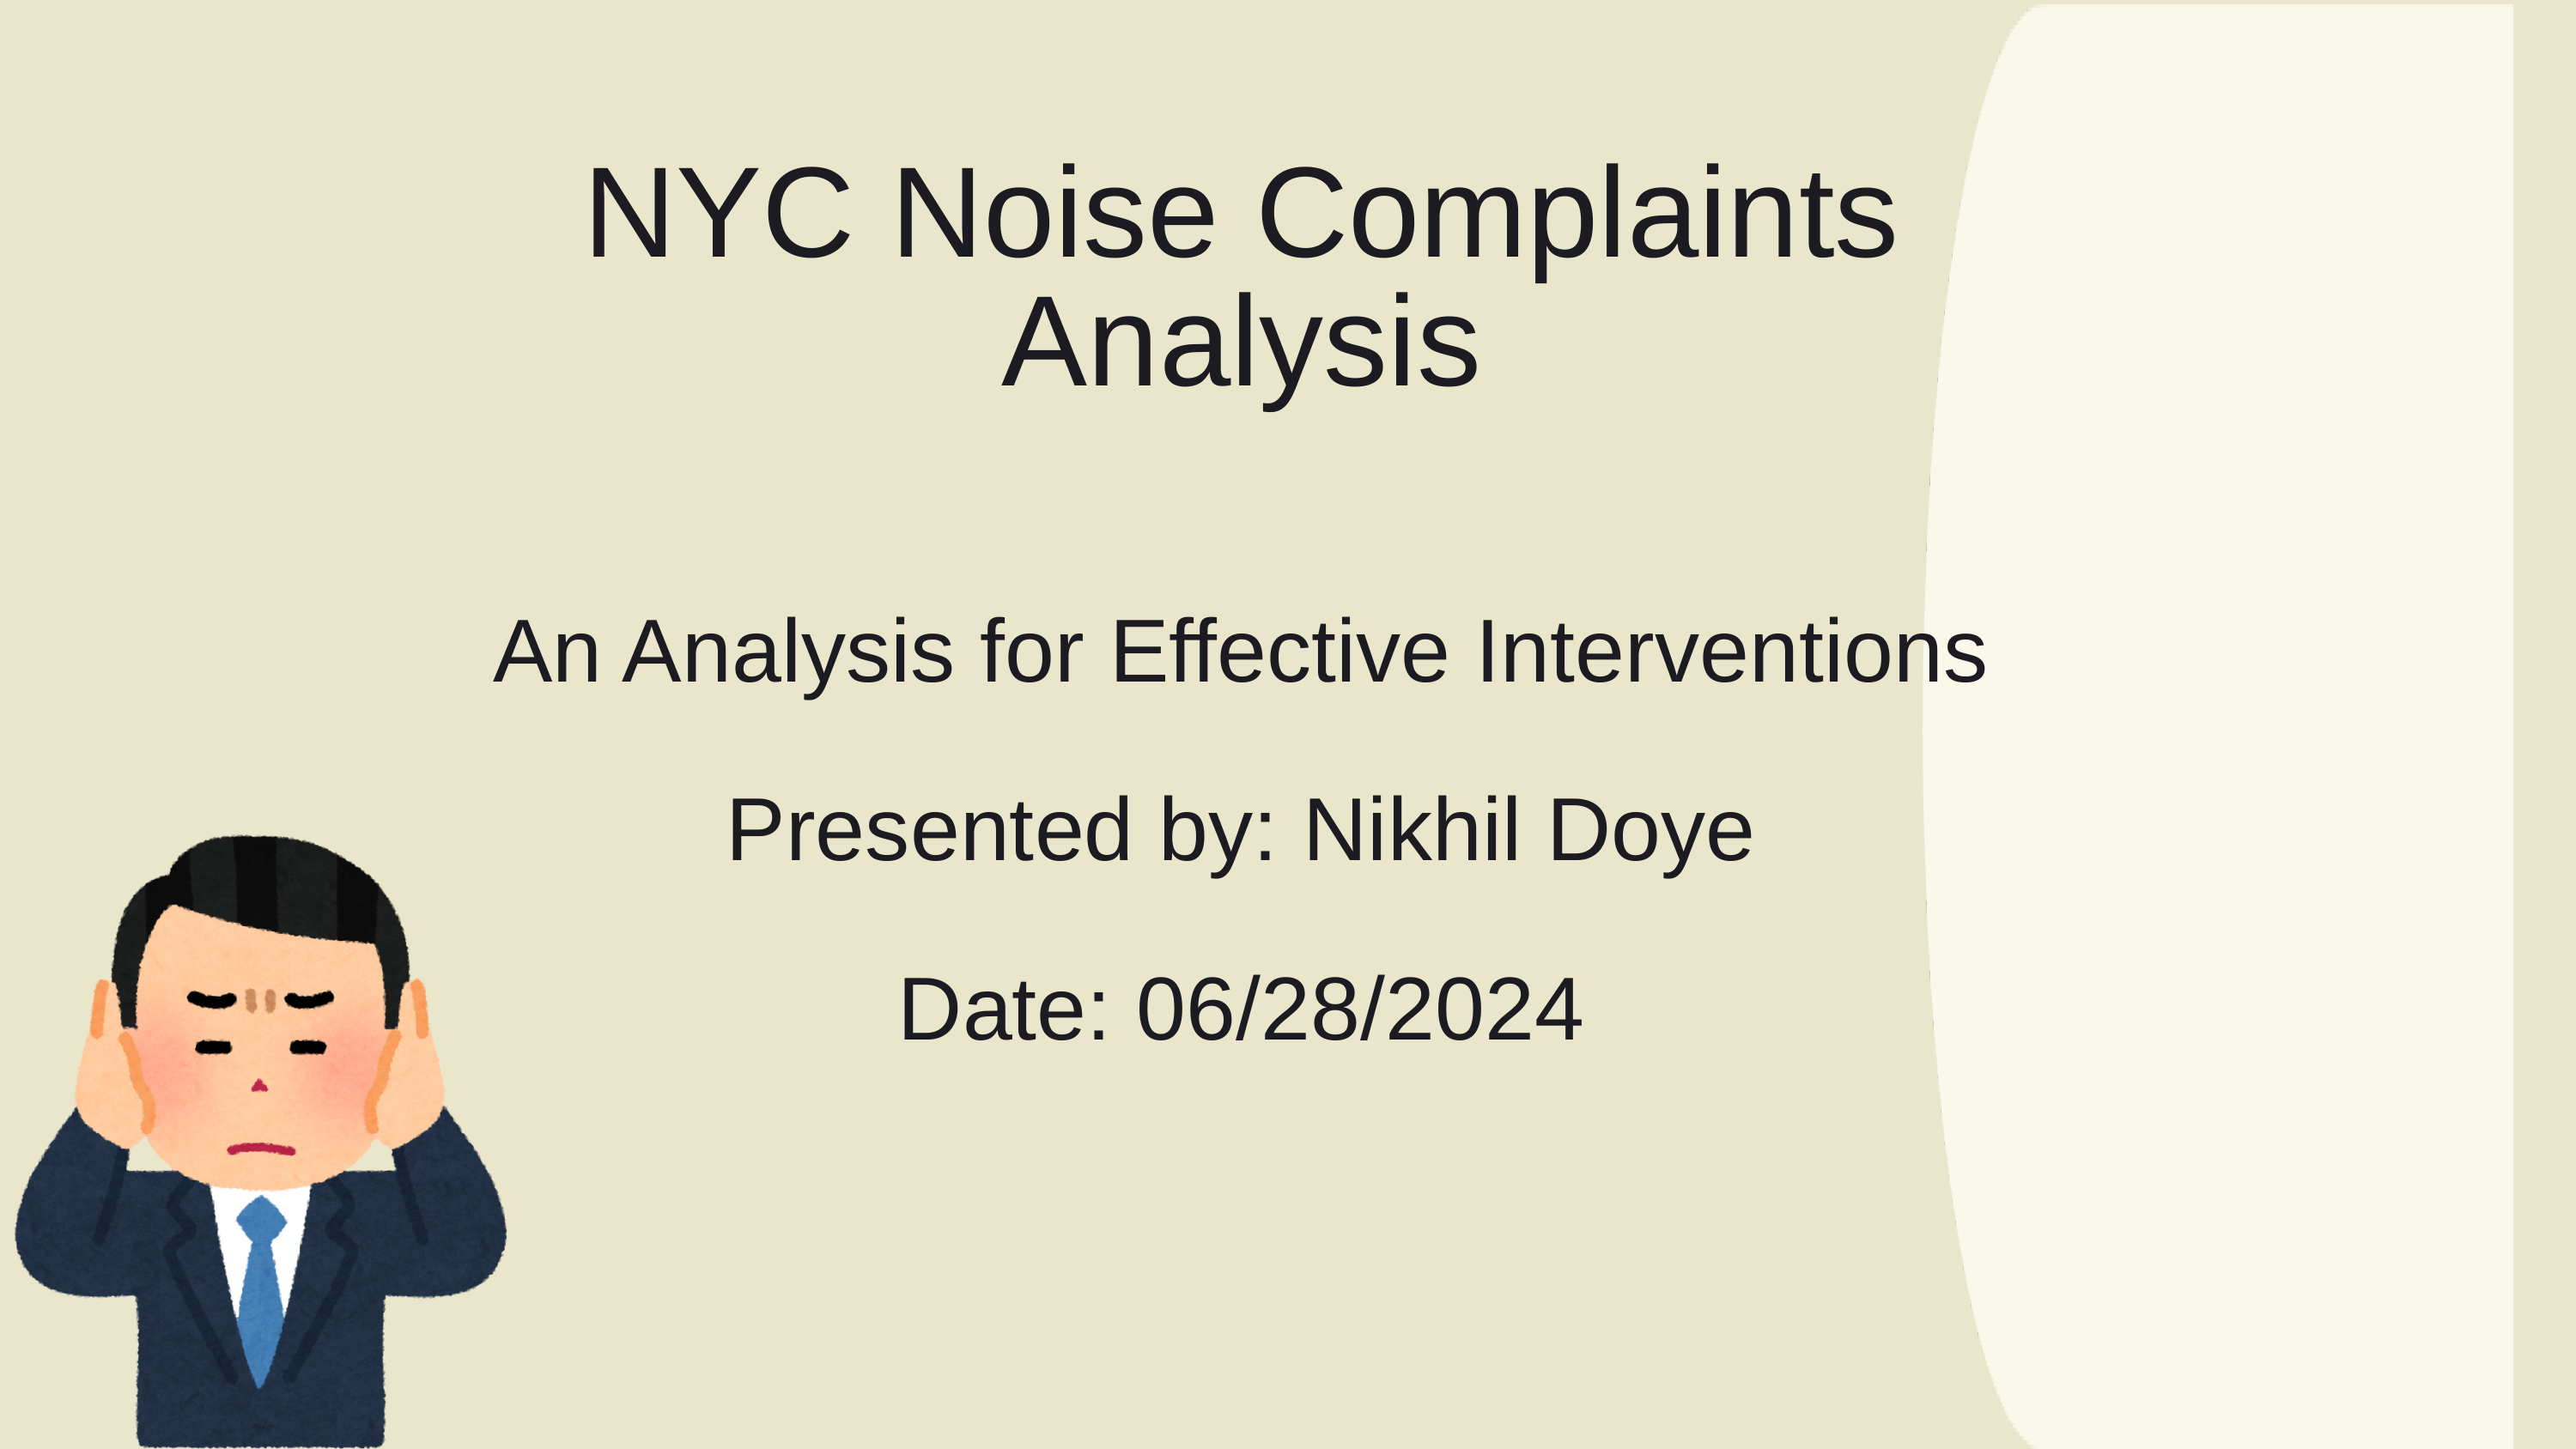

NYC Noise Complaints Analysis

An Analysis for Effective Interventions

Presented by: Nikhil Doye

Date: 06/28/2024